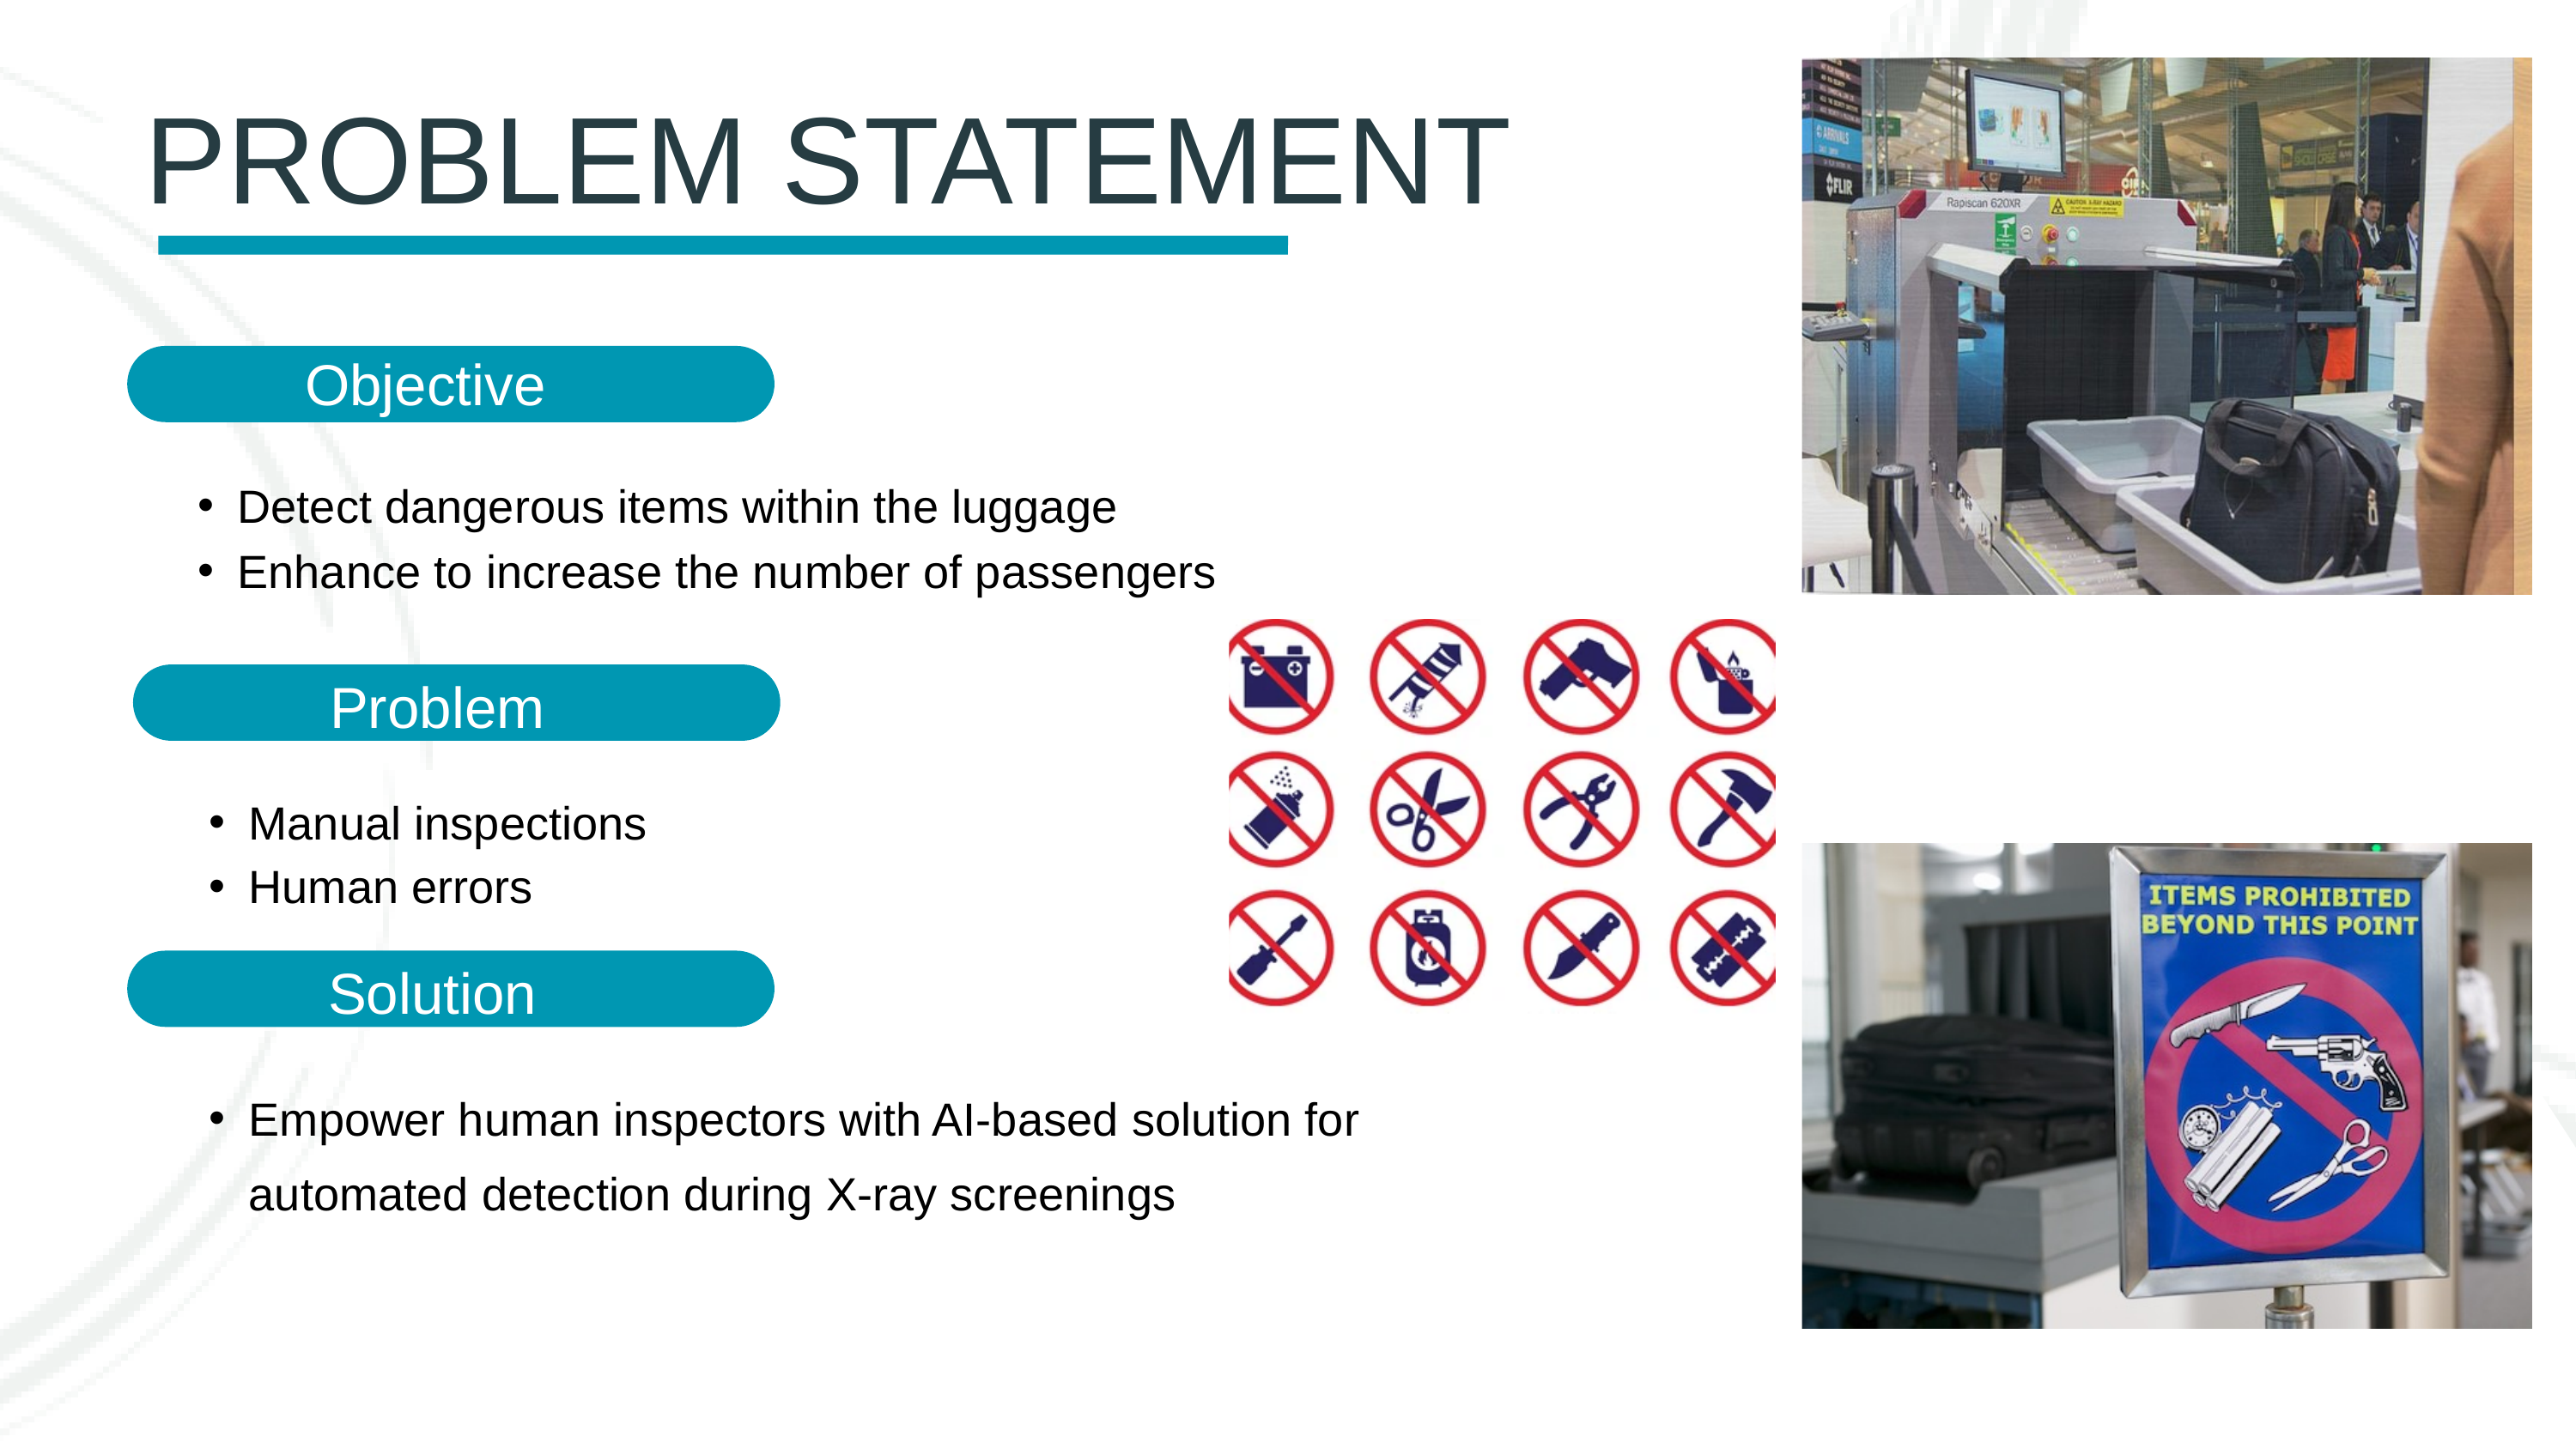

PROBLEM STATEMENT

Objective

Detect dangerous items within the luggage
Enhance to increase the number of passengers

Problem

Manual inspections
Human errors

Solution

Empower human inspectors with AI-based solution for automated detection during X-ray screenings